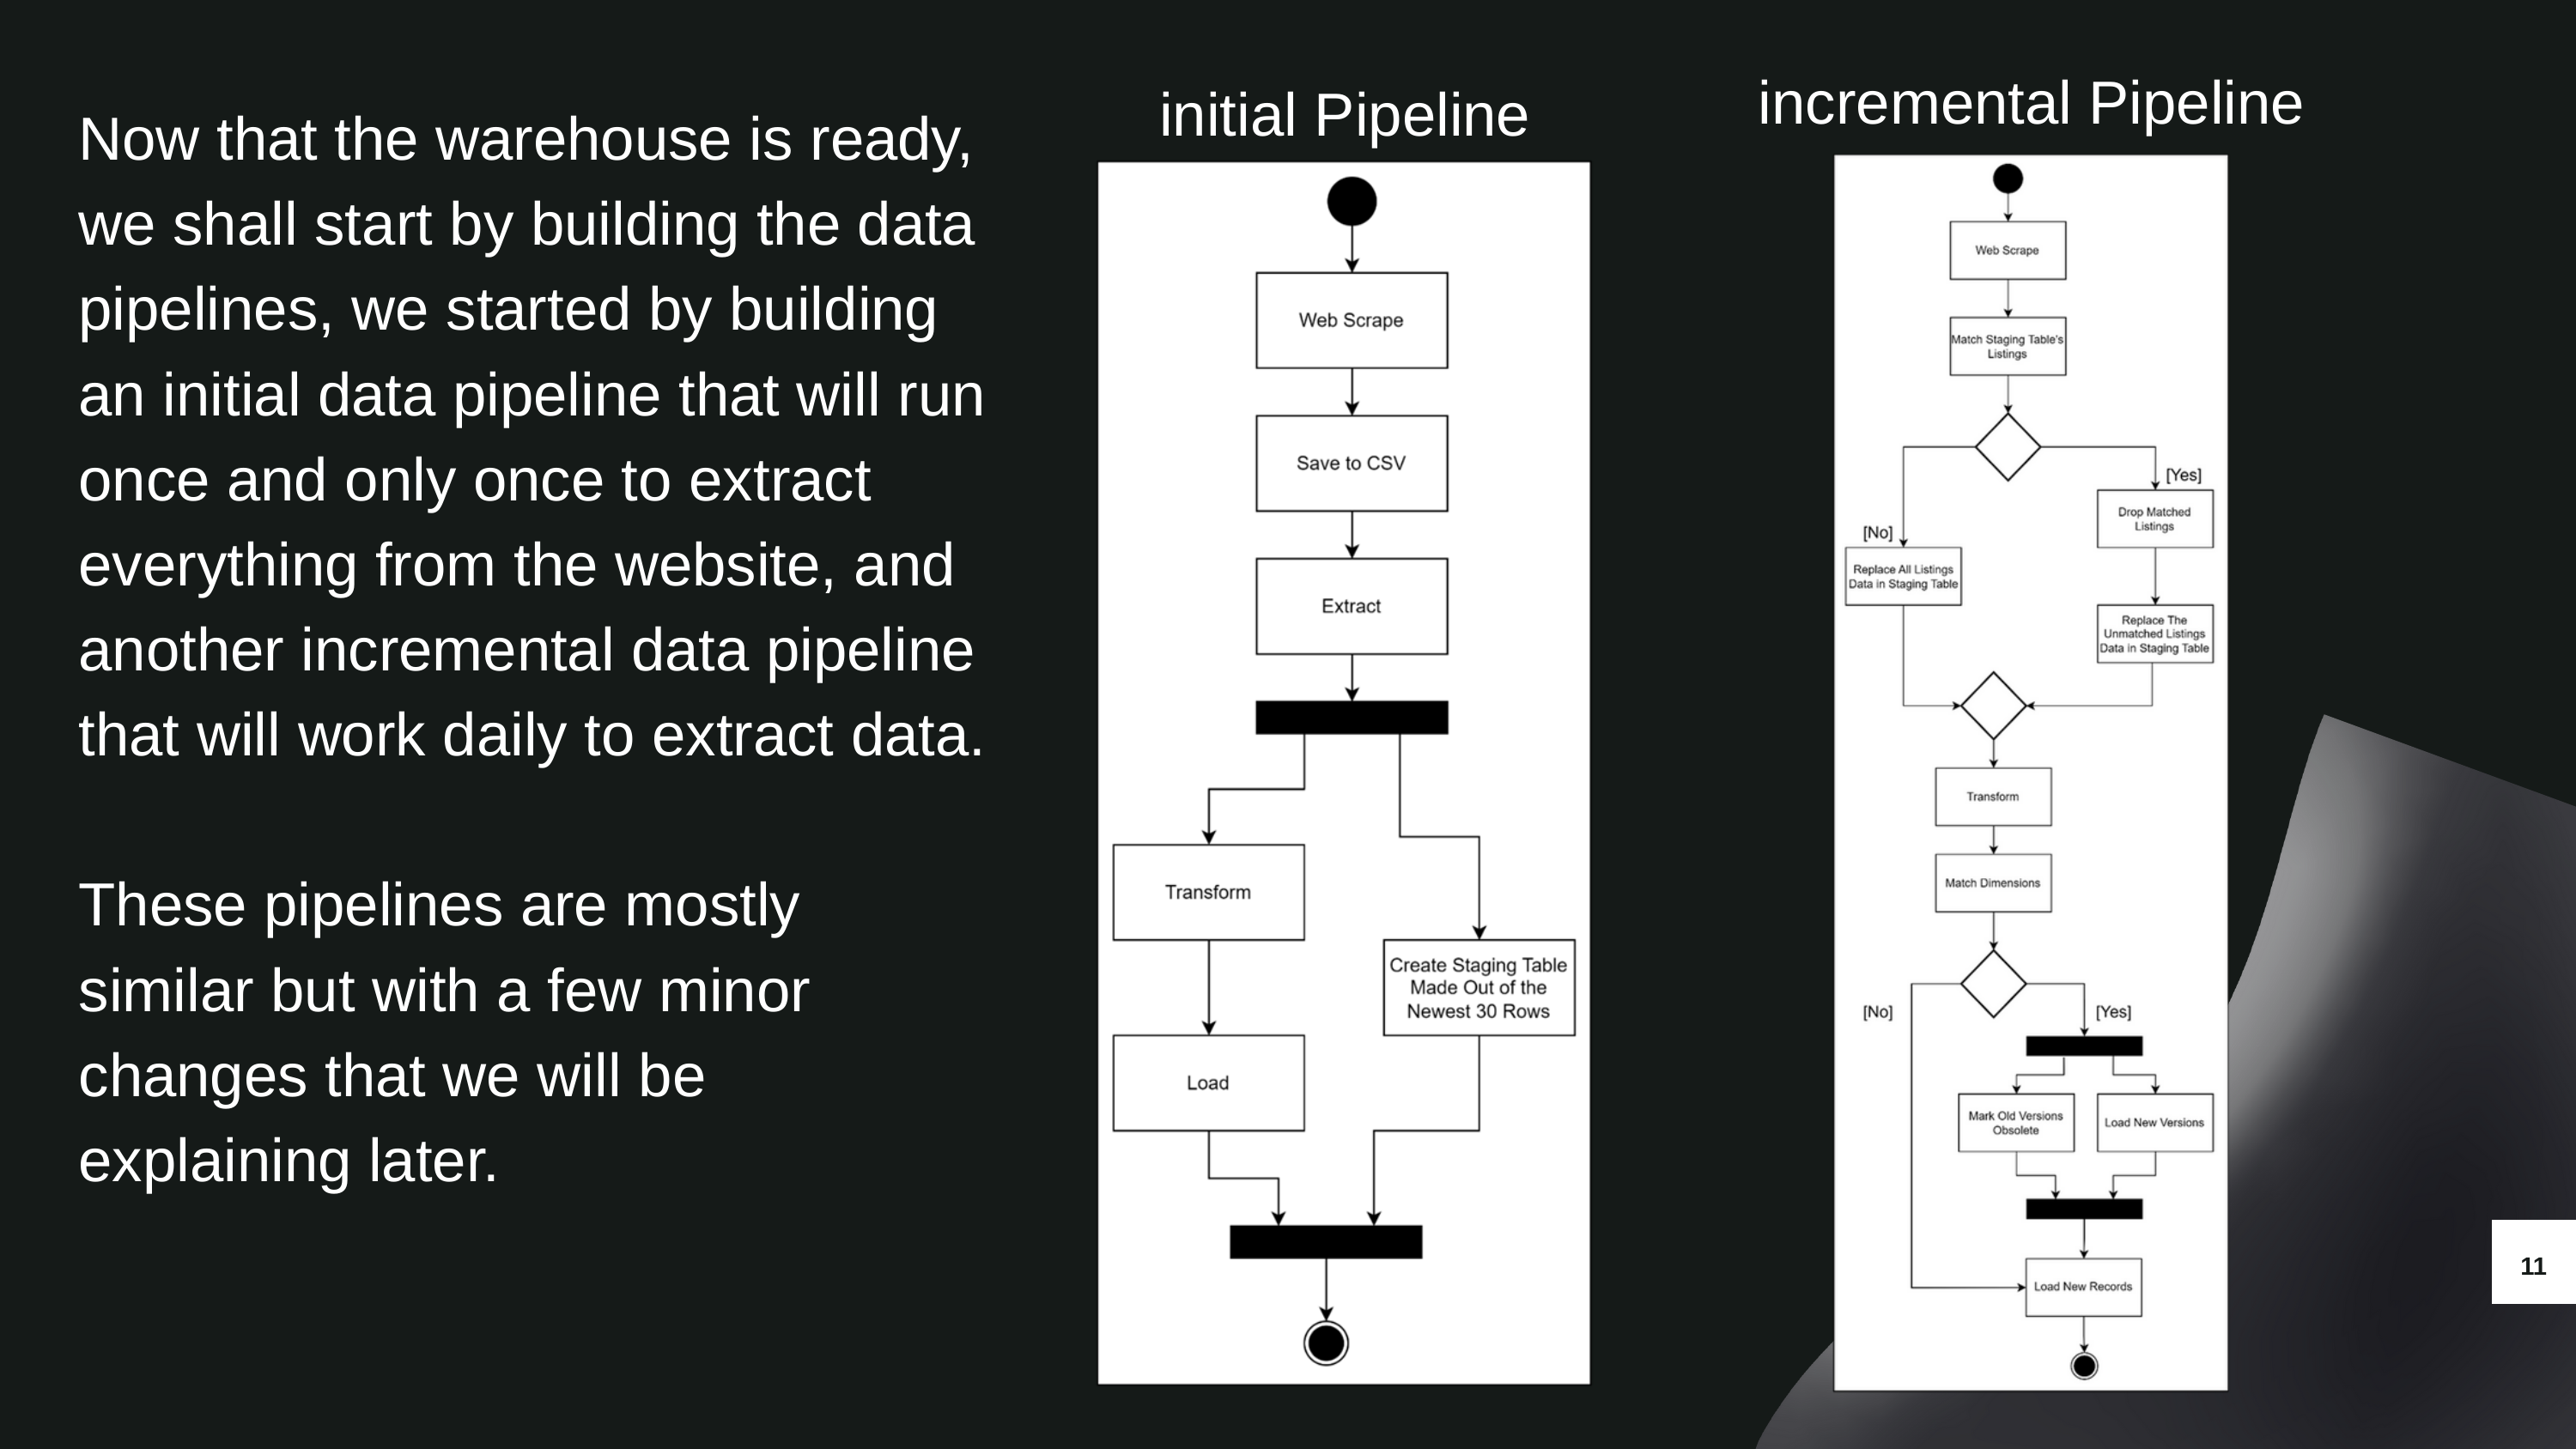

incremental Pipeline
initial Pipeline
Now that the warehouse is ready, we shall start by building the data pipelines, we started by building an initial data pipeline that will run once and only once to extract everything from the website, and another incremental data pipeline that will work daily to extract data.

These pipelines are mostly similar but with a few minor changes that we will be explaining later.

11